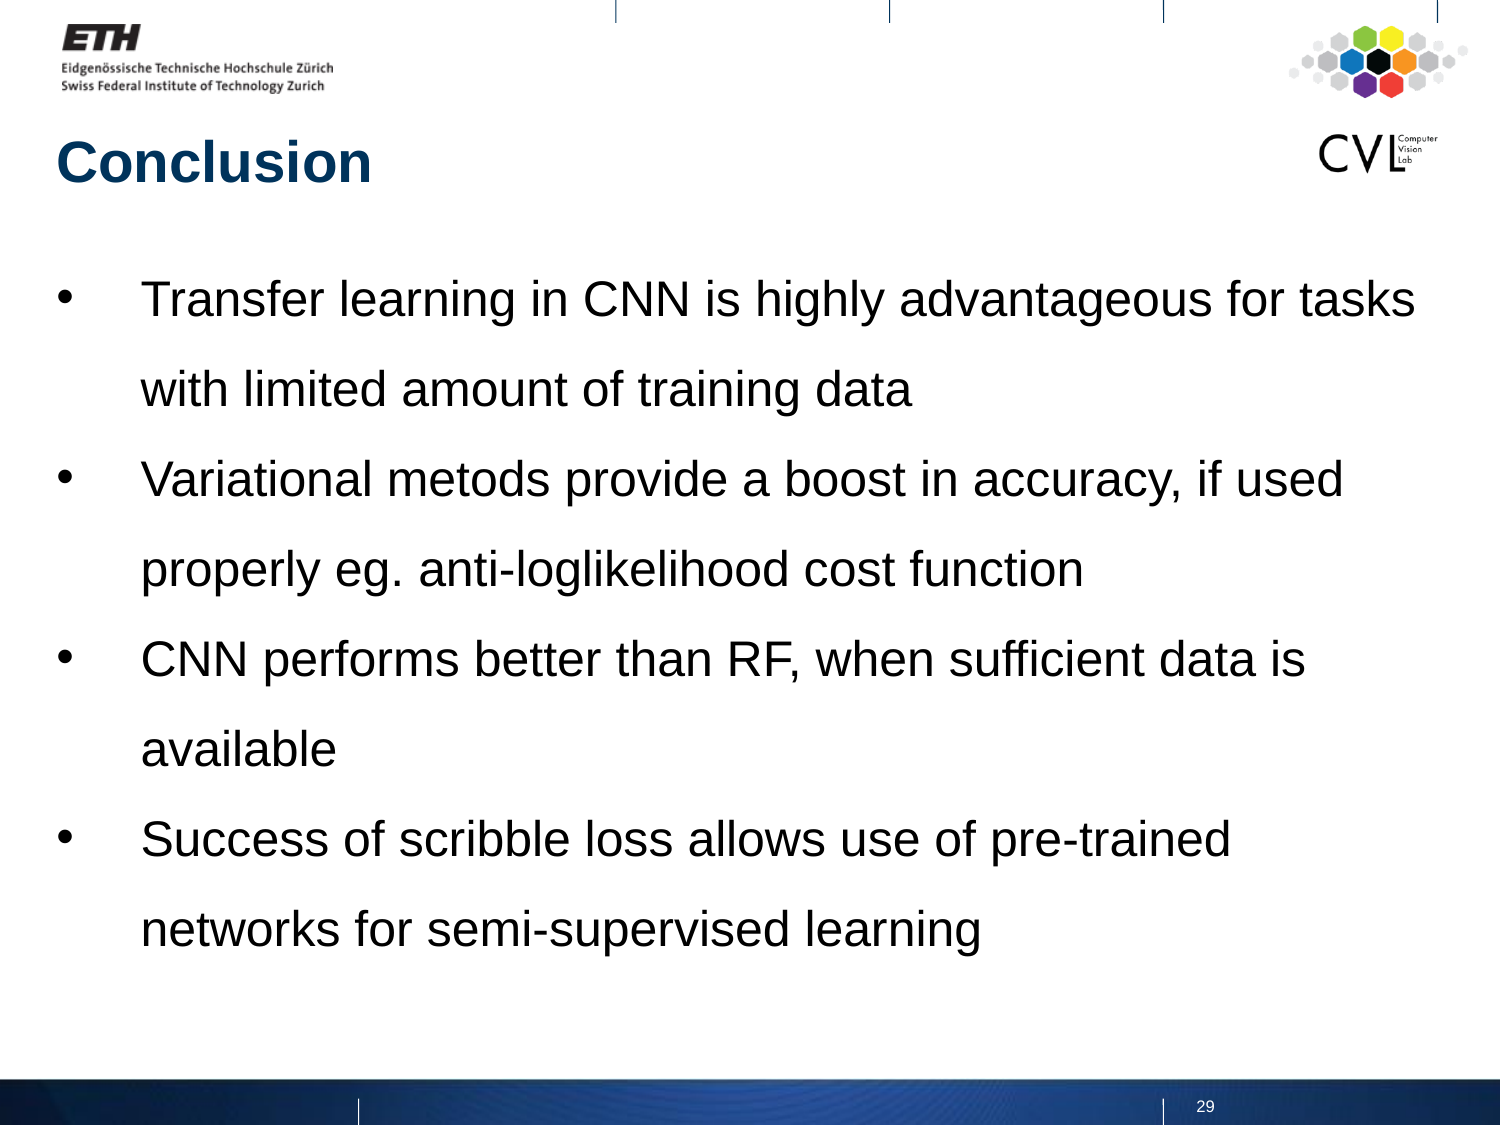

Conclusion
Transfer learning in CNN is highly advantageous for tasks with limited amount of training data
Variational metods provide a boost in accuracy, if used properly eg. anti-loglikelihood cost function
CNN performs better than RF, when sufficient data is available
Success of scribble loss allows use of pre-trained networks for semi-supervised learning
29